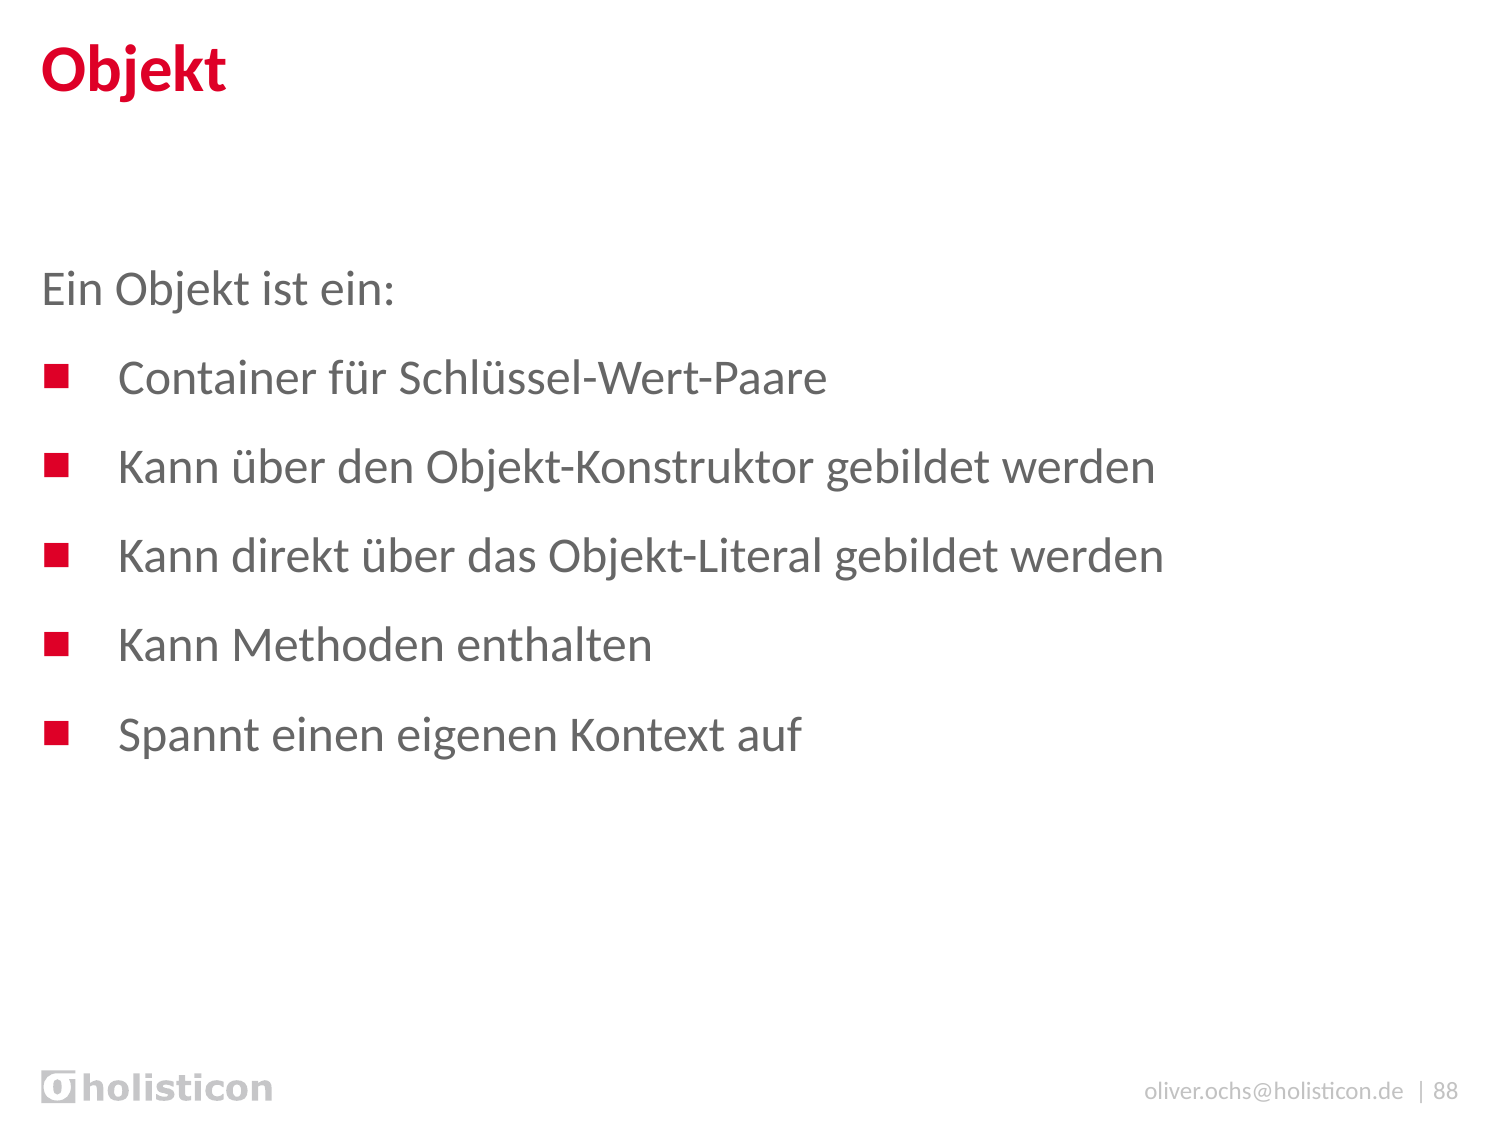

# Objekt
Ein Objekt ist ein:
Container für Schlüssel-Wert-Paare
Kann über den Objekt-Konstruktor gebildet werden
Kann direkt über das Objekt-Literal gebildet werden
Kann Methoden enthalten
Spannt einen eigenen Kontext auf